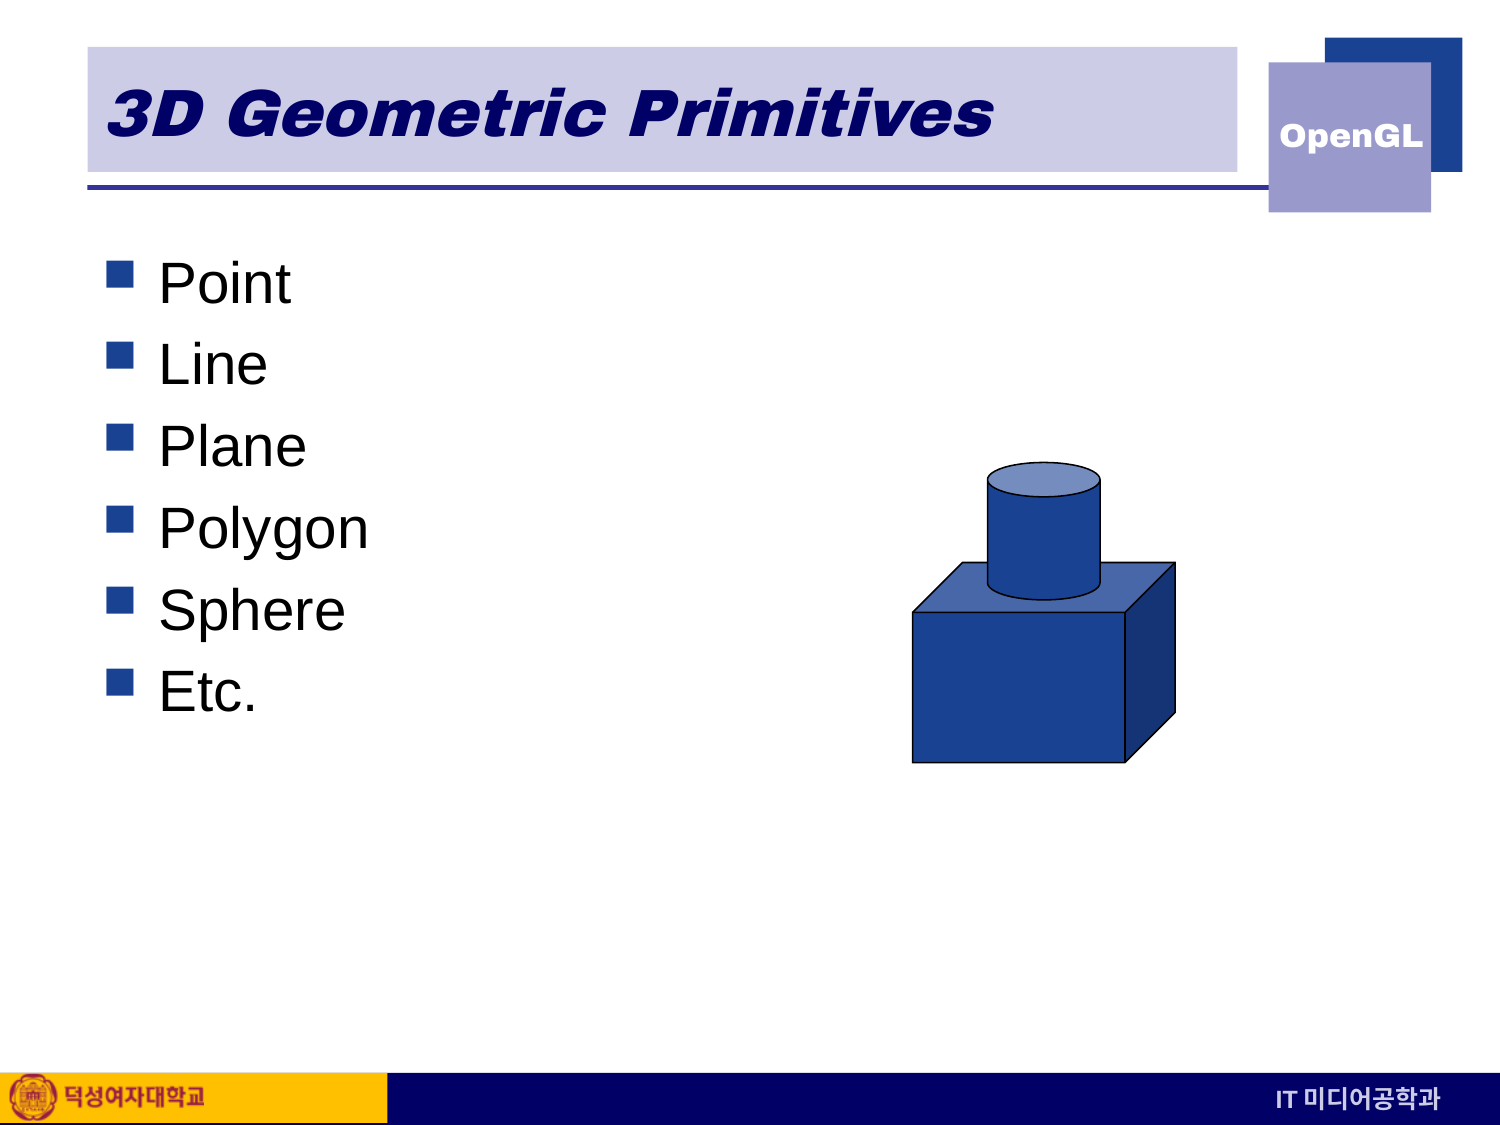

# 3D Geometric Primitives
Point
Line
Plane
Polygon
Sphere
Etc.